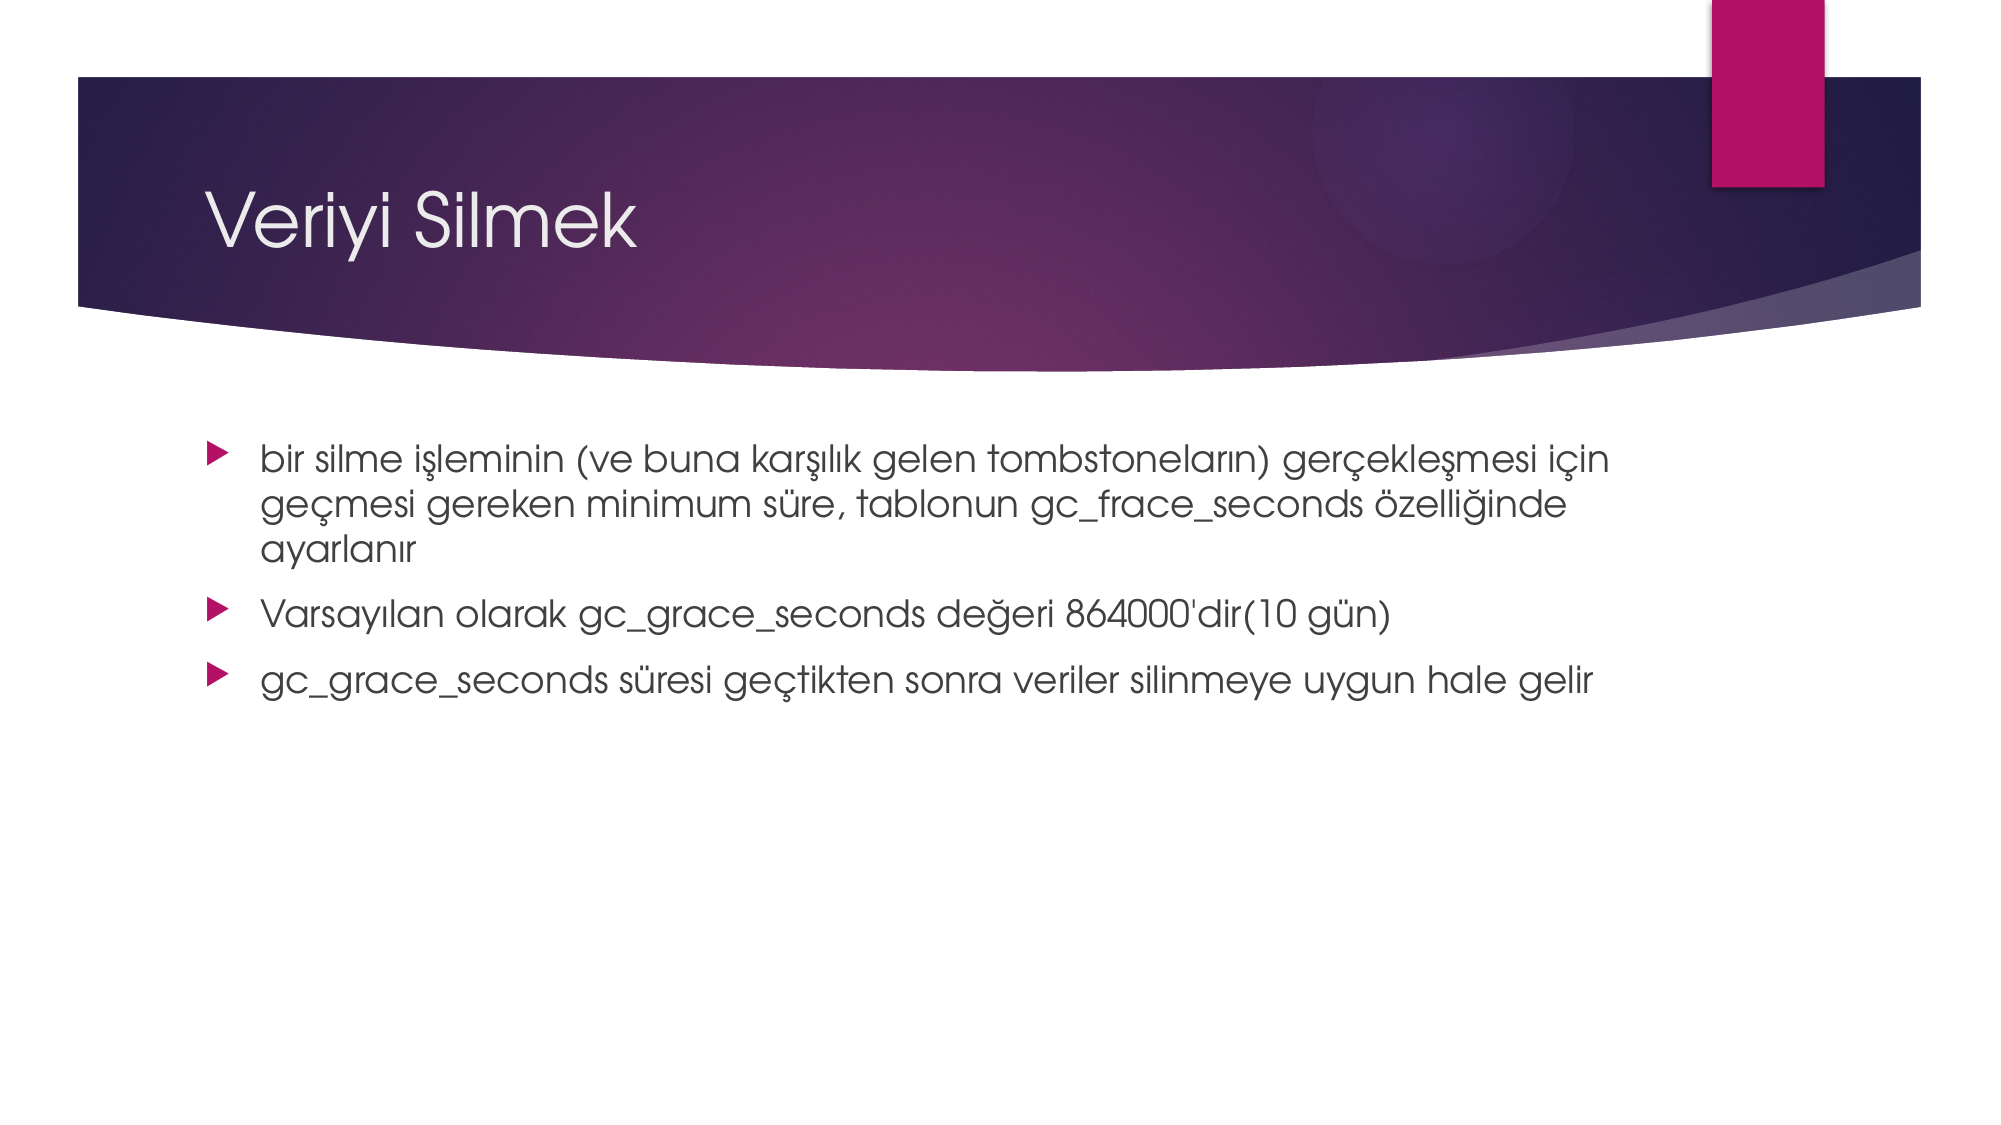

# Veriyi Silmek
bir silme işleminin (ve buna karşılık gelen tombstoneların) gerçekleşmesi için geçmesi gereken minimum süre, tablonun gc_frace_seconds özelliğinde ayarlanır
Varsayılan olarak gc_grace_seconds değeri 864000'dir(10 gün)
gc_grace_seconds süresi geçtikten sonra veriler silinmeye uygun hale gelir